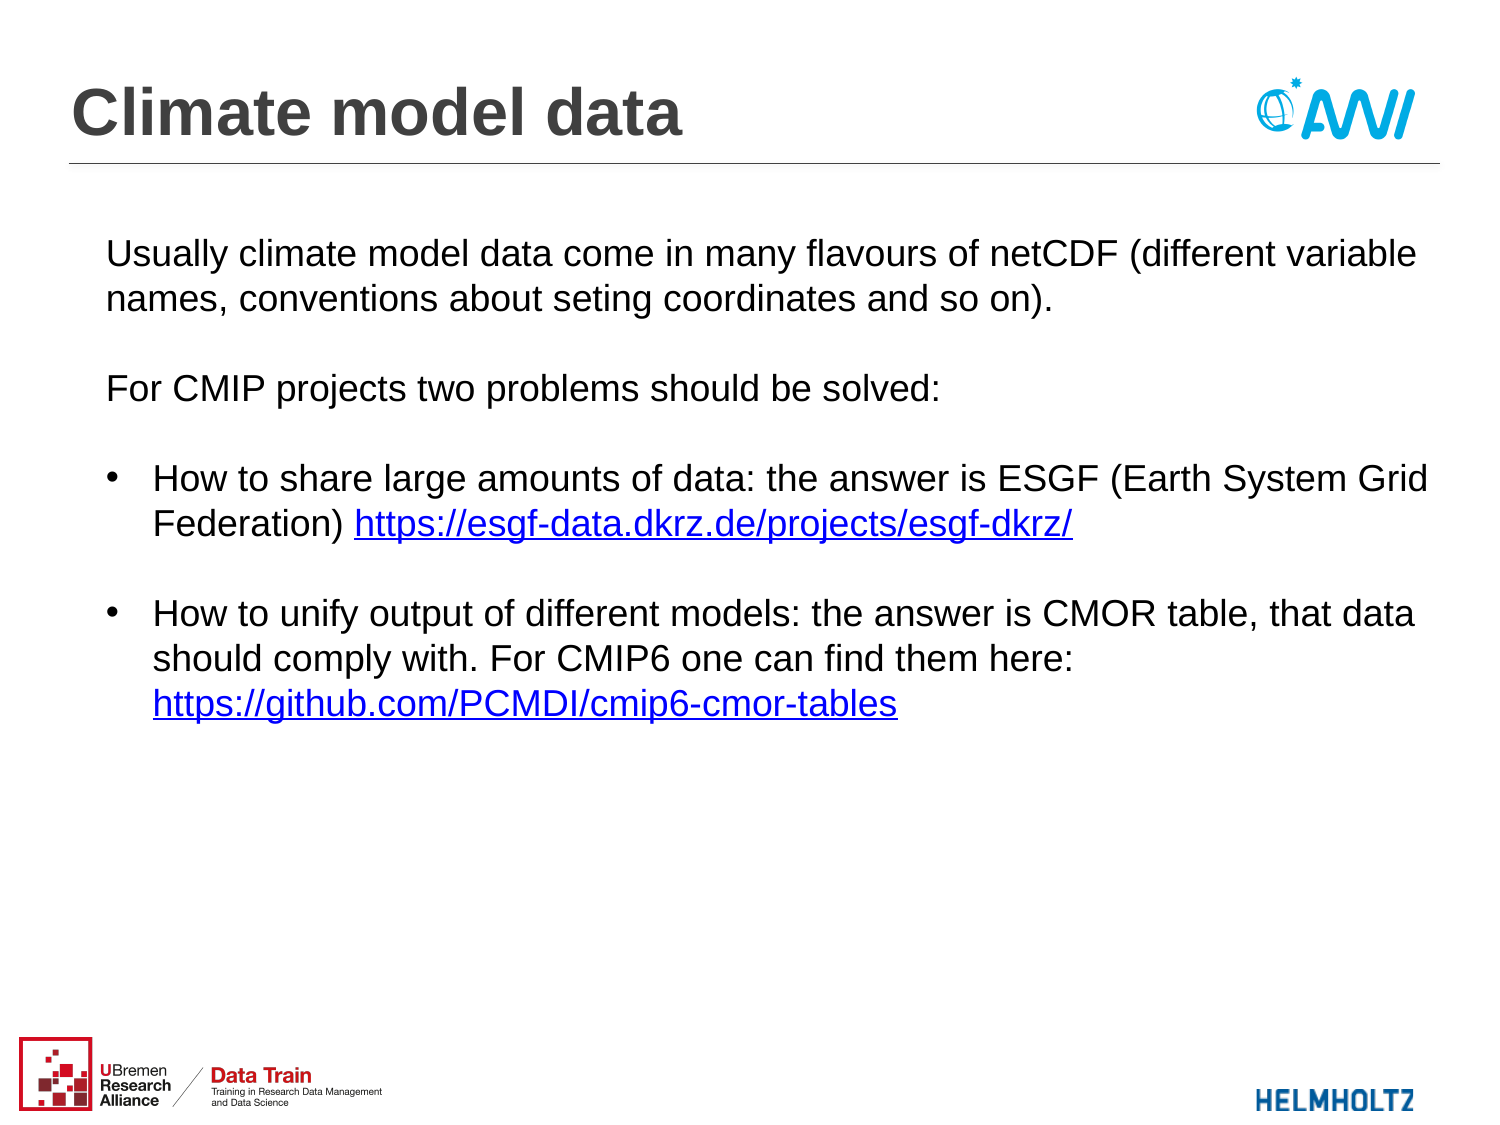

# Climate model data
Usually climate model data come in many flavours of netCDF (different variable names, conventions about seting coordinates and so on).

For CMIP projects two problems should be solved:

How to share large amounts of data: the answer is ESGF (Earth System Grid Federation) https://esgf-data.dkrz.de/projects/esgf-dkrz/

How to unify output of different models: the answer is CMOR table, that data should comply with. For CMIP6 one can find them here: https://github.com/PCMDI/cmip6-cmor-tables